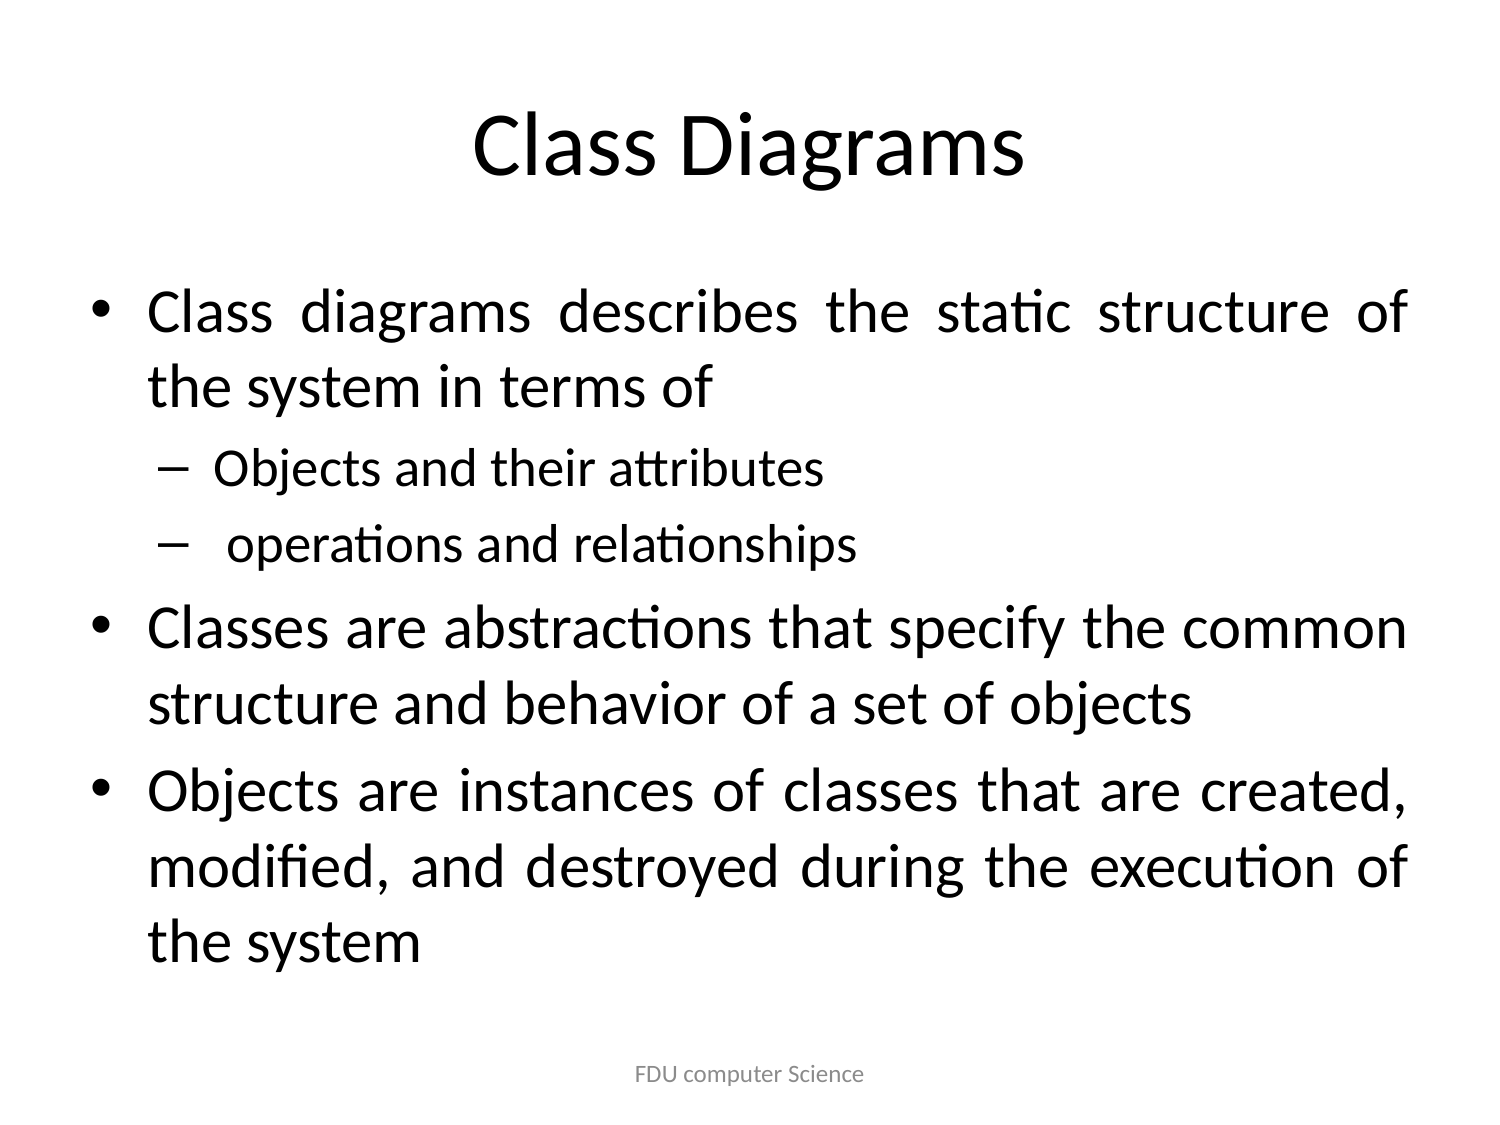

# Class Diagrams
Class diagrams describes the static structure of the system in terms of
Objects and their attributes
 operations and relationships
Classes are abstractions that specify the common structure and behavior of a set of objects
Objects are instances of classes that are created, modified, and destroyed during the execution of the system
FDU computer Science